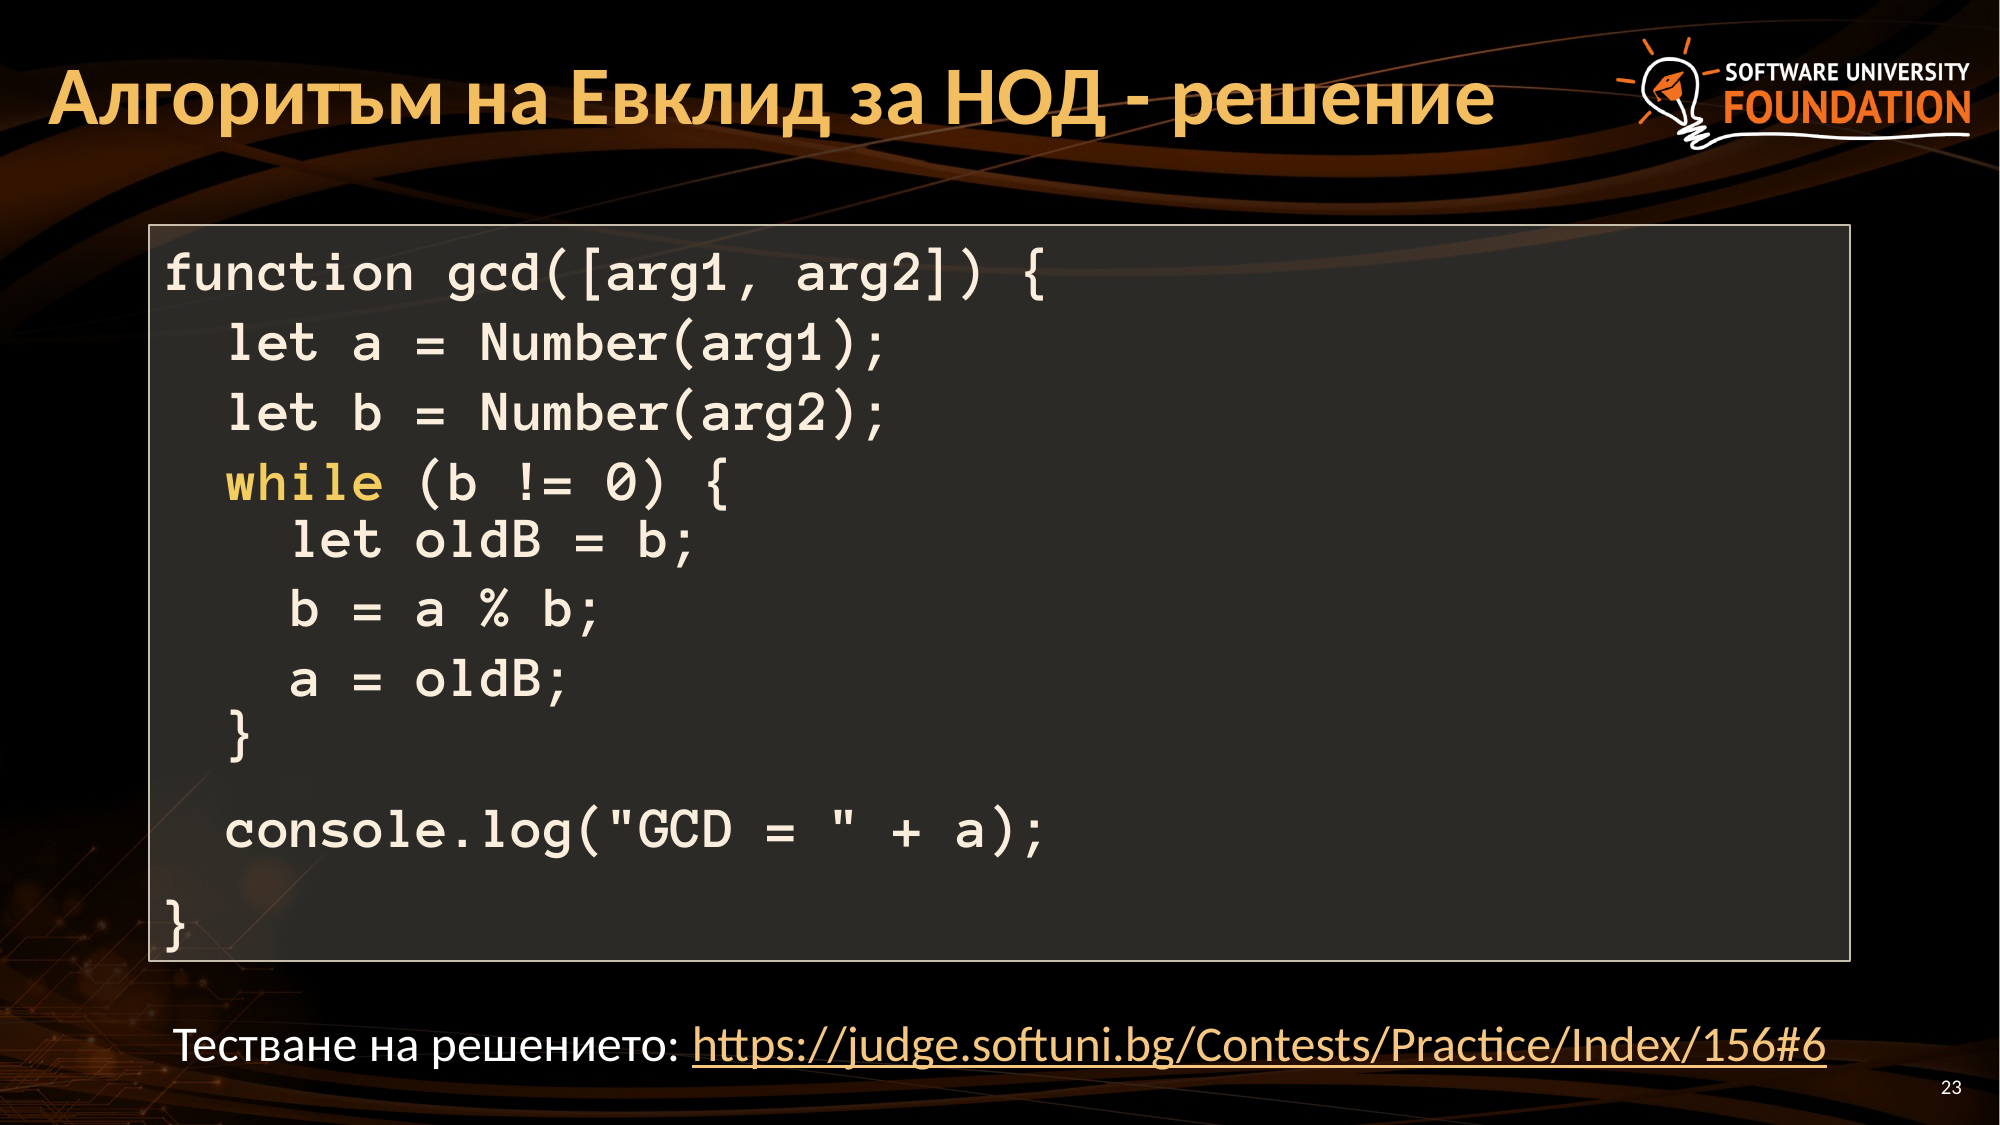

# Алгоритъм на Евклид за НОД - решение
function gcd([arg1, arg2]) {
  let a = Number(arg1);
  let b = Number(arg2);
  while (b != 0) {
    let oldB = b;
    b = a % b;
    a = oldB;
  }
  console.log("GCD = " + a);
}
Тестване на решението: https://judge.softuni.bg/Contests/Practice/Index/156#6
23